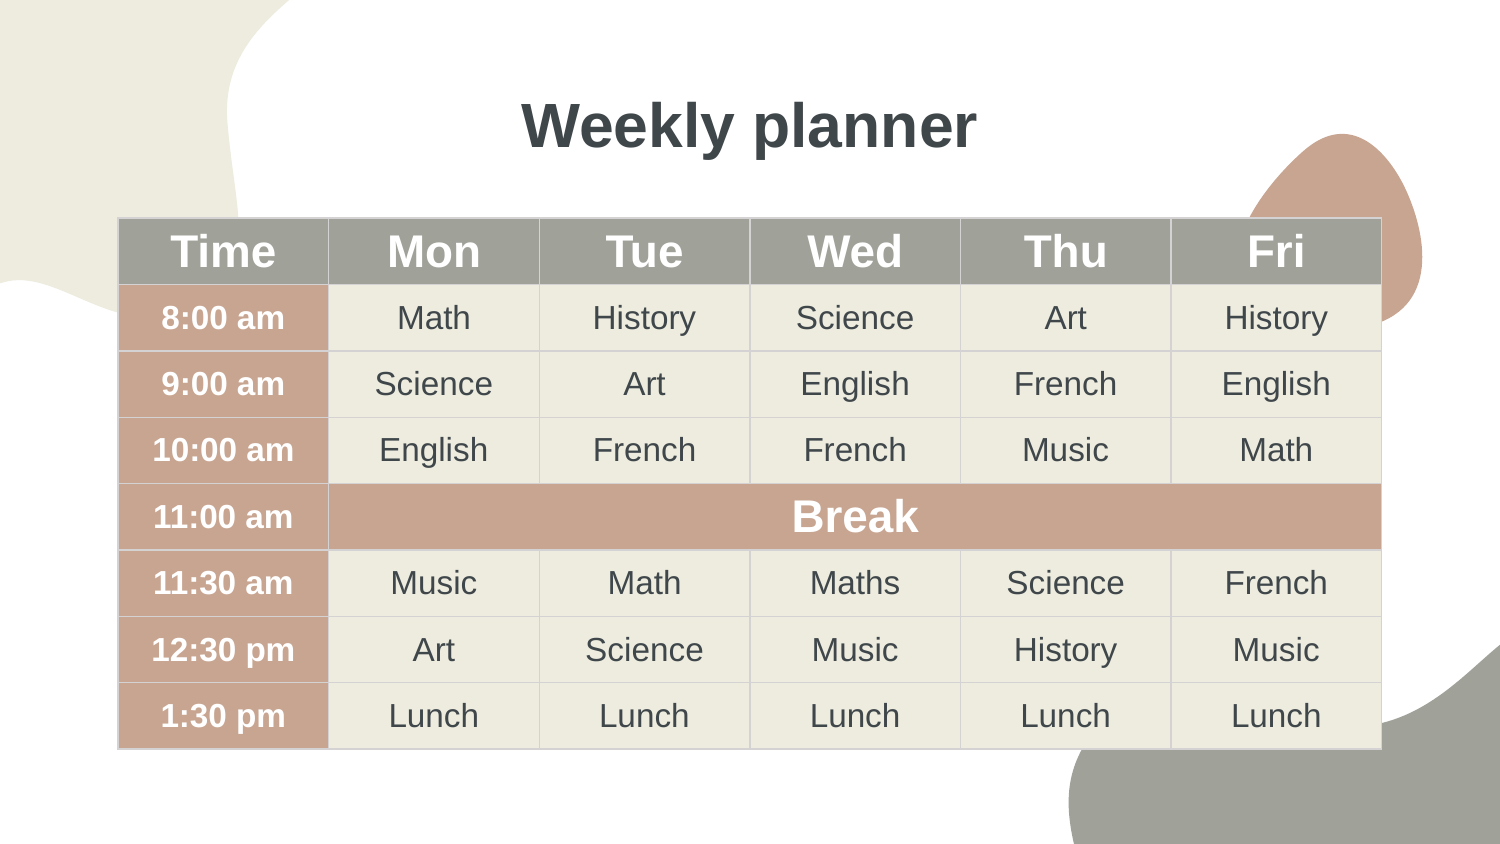

# Weekly planner
| Time | Mon | Tue | Wed | Thu | Fri |
| --- | --- | --- | --- | --- | --- |
| 8:00 am | Math | History | Science | Art | History |
| 9:00 am | Science | Art | English | French | English |
| 10:00 am | English | French | French | Music | Math |
| 11:00 am | Break |  |  |  |  |
| 11:30 am | Music | Math | Maths | Science | French |
| 12:30 pm | Art | Science | Music | History | Music |
| 1:30 pm | Lunch | Lunch | Lunch | Lunch | Lunch |